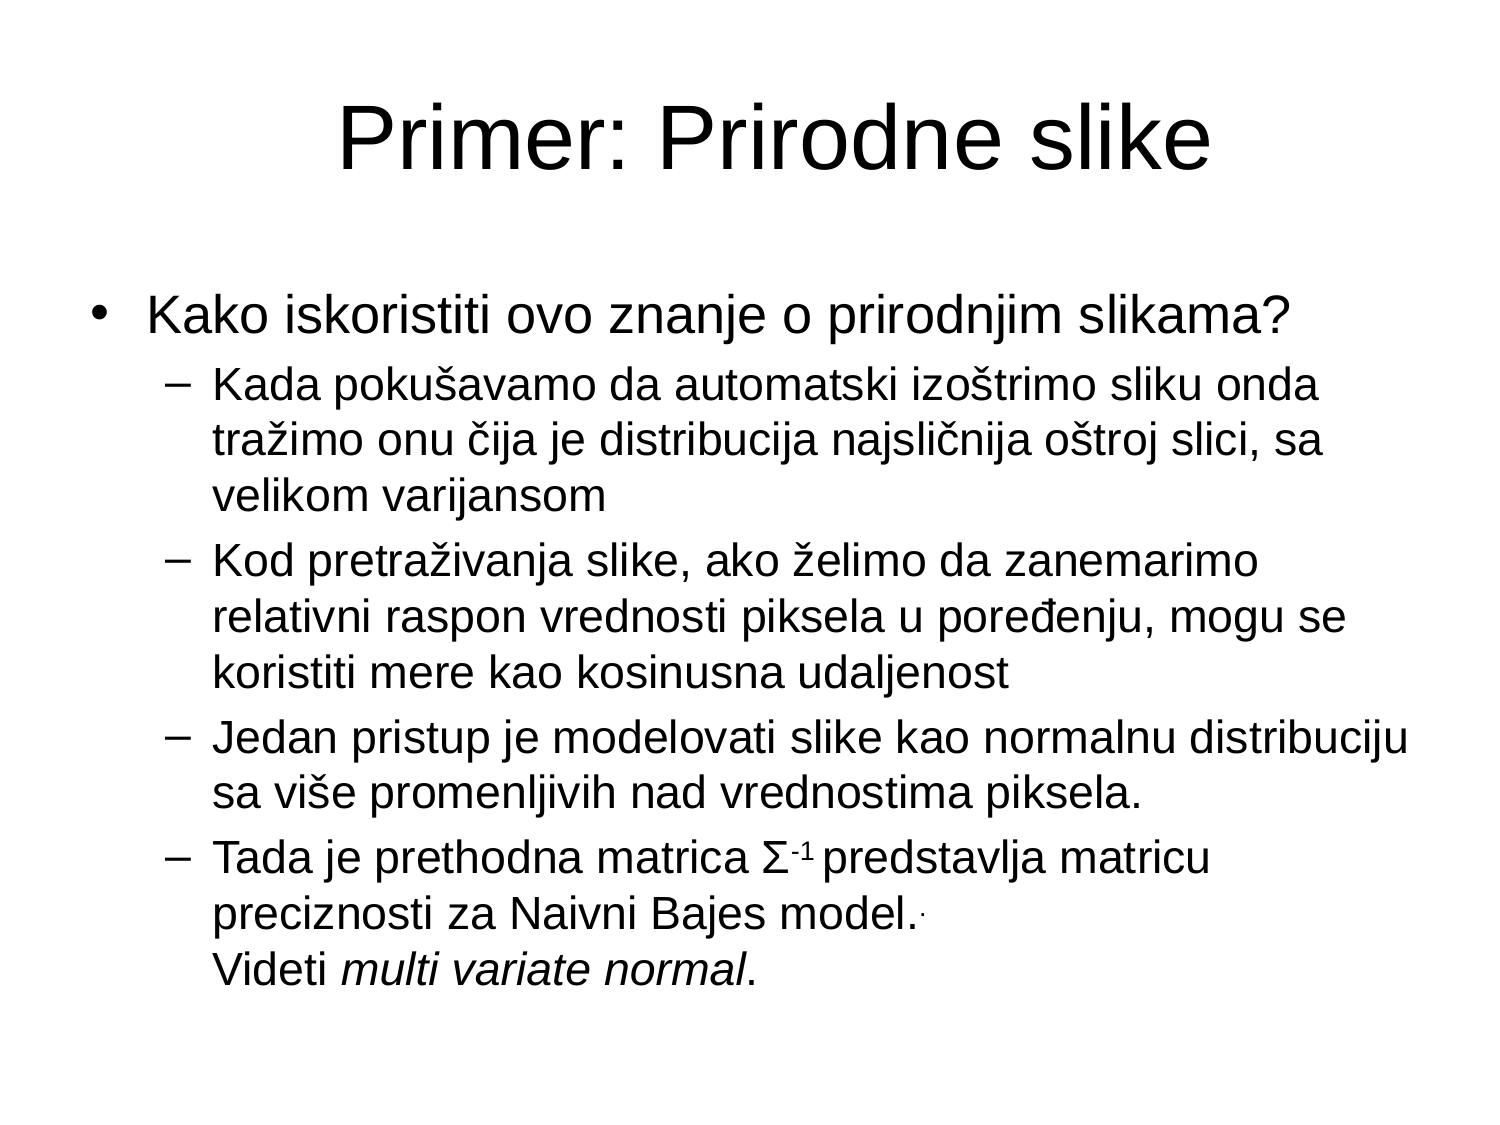

Primer: Prirodne slike
Kako iskoristiti ovo znanje o prirodnjim slikama?
Kada pokušavamo da automatski izoštrimo sliku onda tražimo onu čija je distribucija najsličnija oštroj slici, sa velikom varijansom
Kod pretraživanja slike, ako želimo da zanemarimo relativni raspon vrednosti piksela u poređenju, mogu se koristiti mere kao kosinusna udaljenost
Jedan pristup je modelovati slike kao normalnu distribuciju sa više promenljivih nad vrednostima piksela.
Tada je prethodna matrica Σ-1 predstavlja matricu preciznosti za Naivni Bajes model..
Videti multi variate normal.